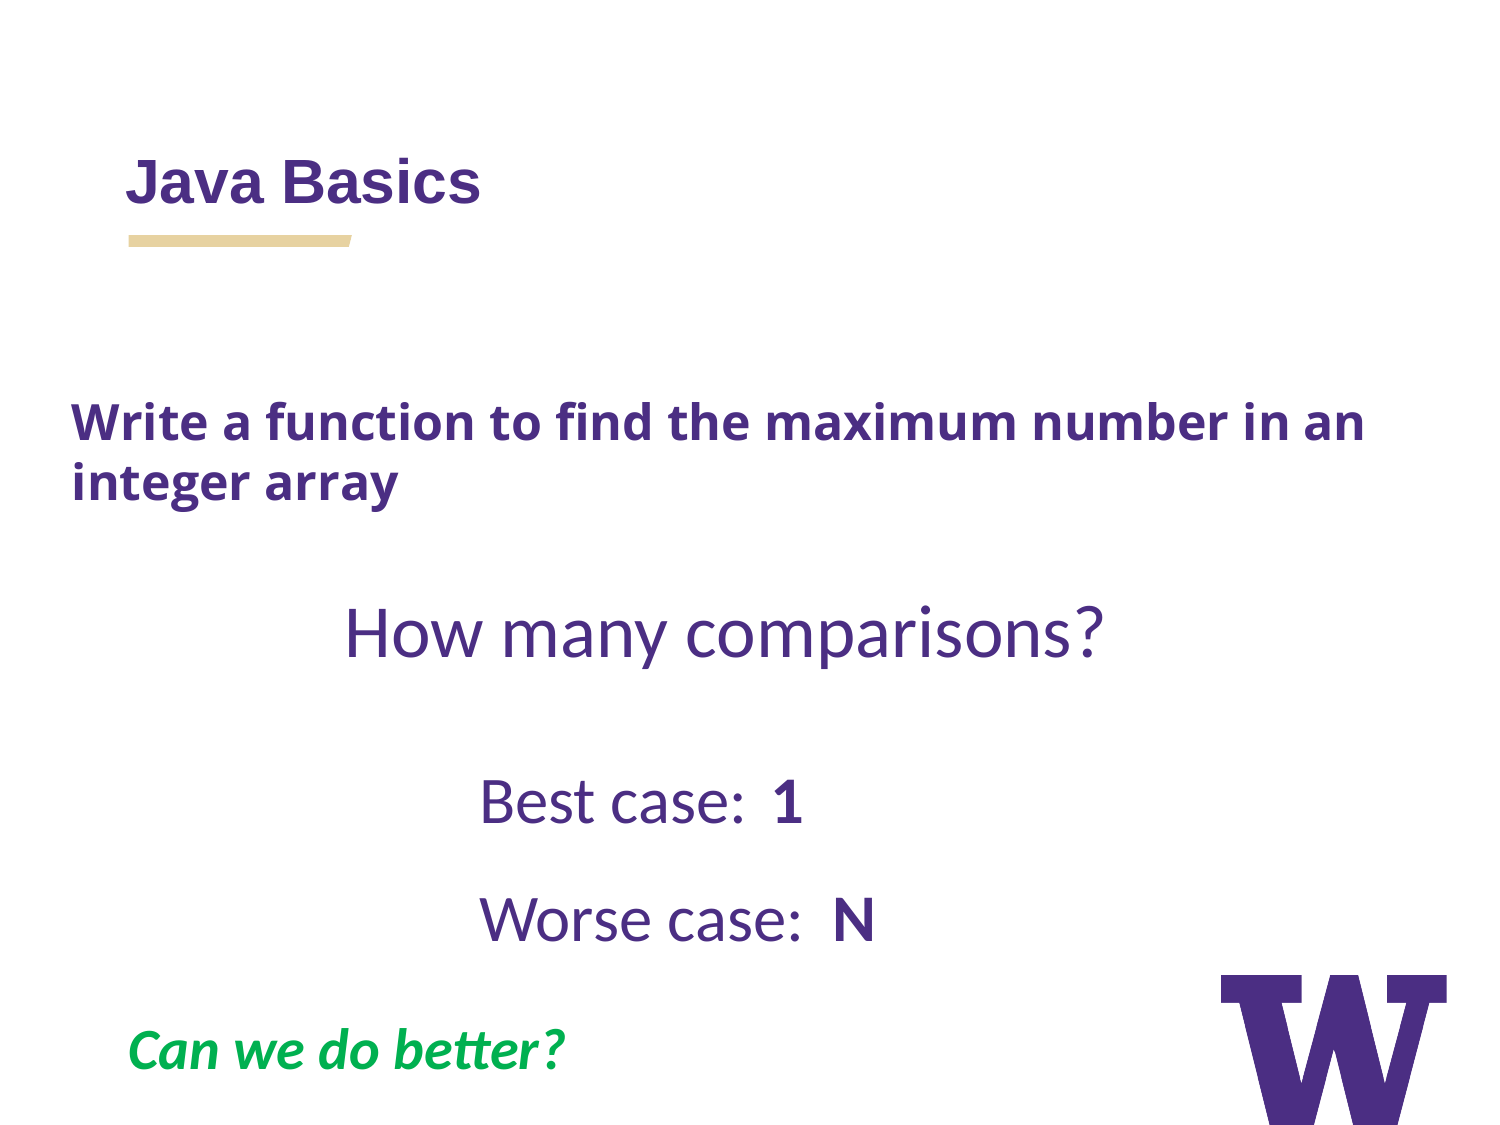

# Java Basics

Write a function to find the maximum number in an integer array
How many comparisons?
Best case:
1
Worse case:
N
Can we do better?